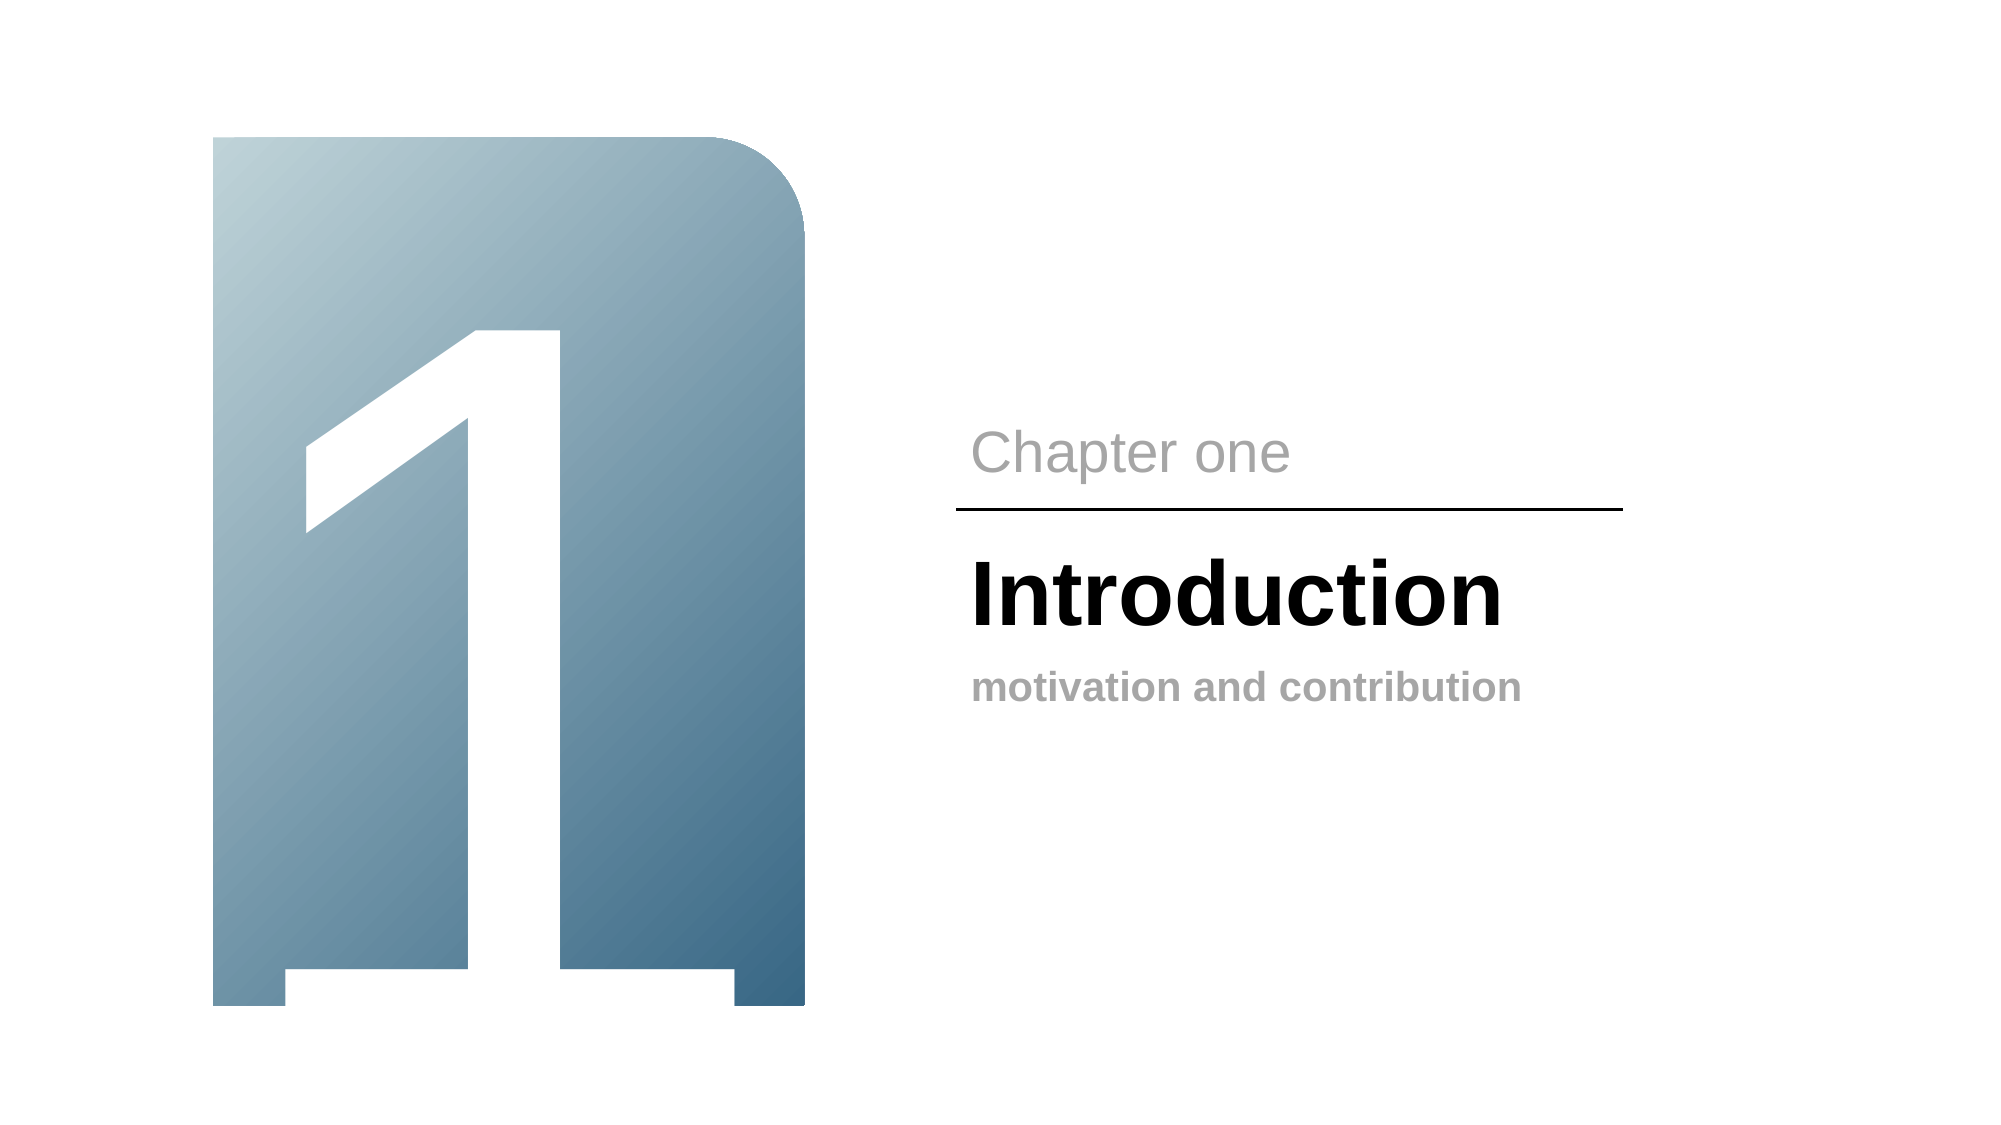

1

Chapter one
Introduction
motivation and contribution